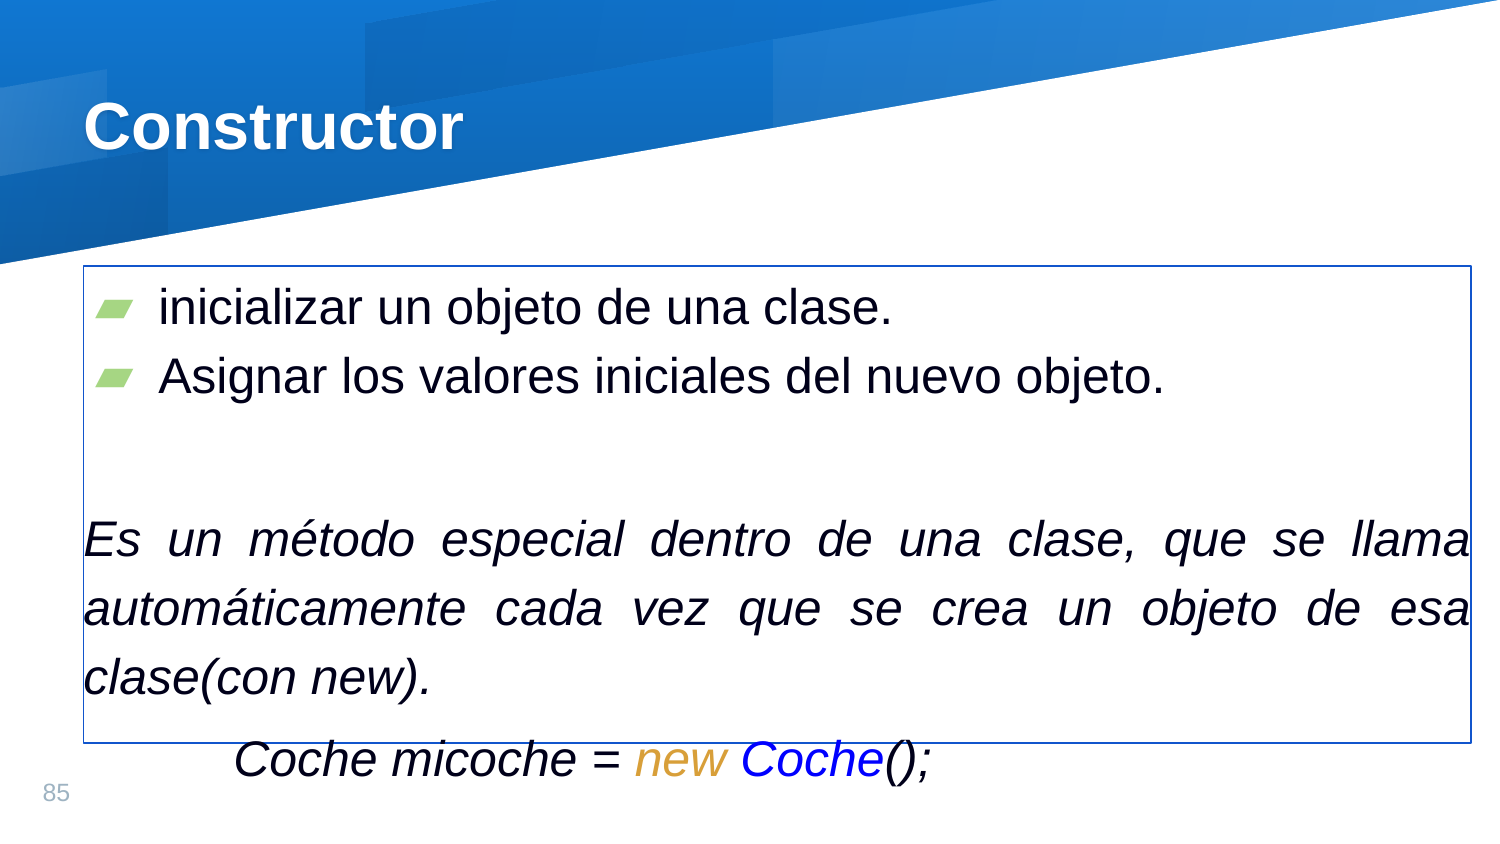

Constructor
inicializar un objeto de una clase.
Asignar los valores iniciales del nuevo objeto.

Es un método especial dentro de una clase, que se llama automáticamente cada vez que se crea un objeto de esa clase(con new).
Coche micoche = new Coche();
85